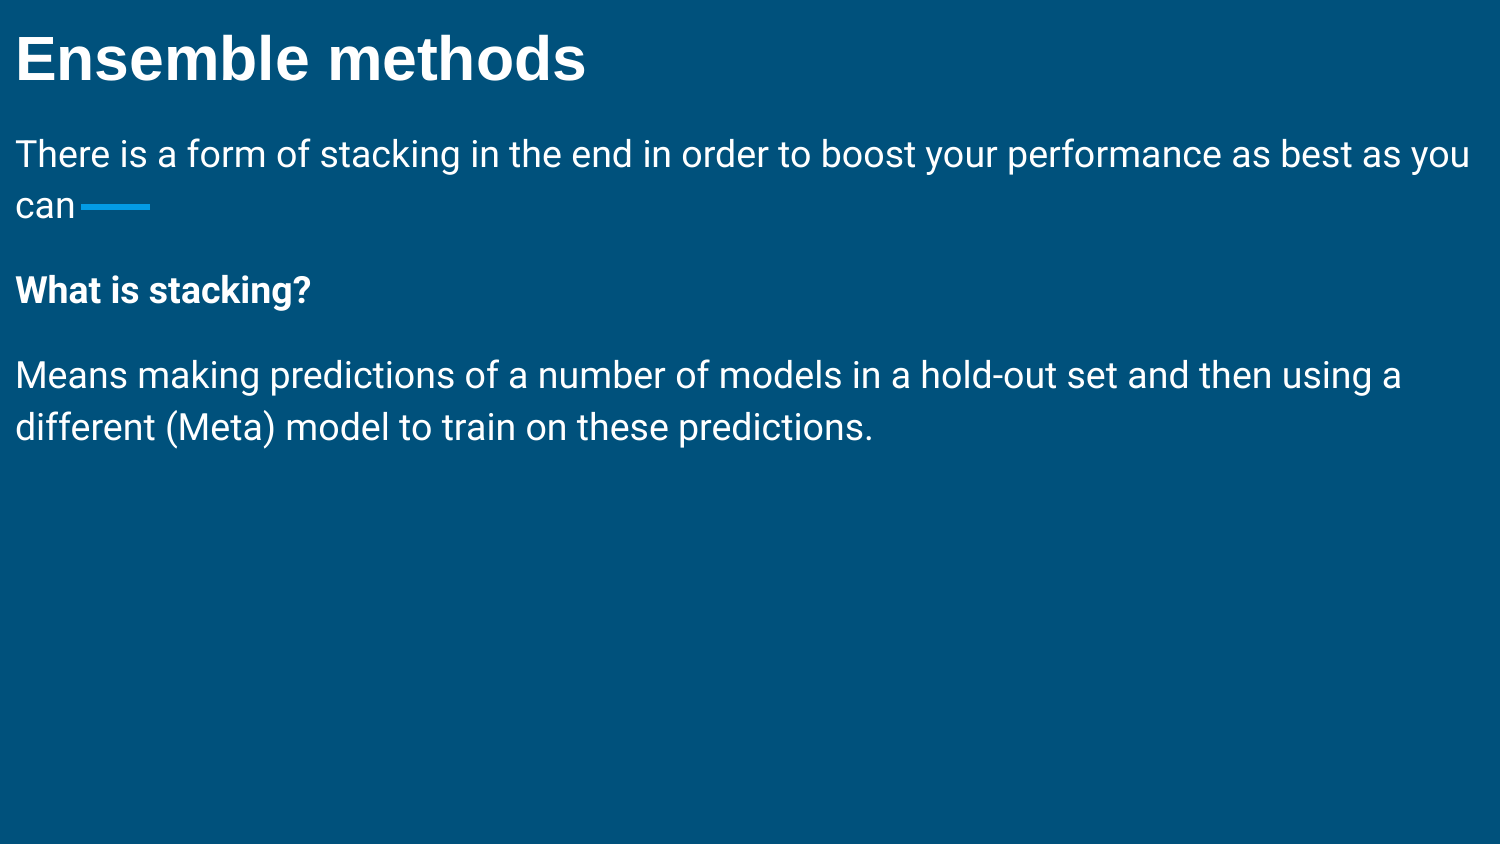

# Ensemble methods
There is a form of stacking in the end in order to boost your performance as best as you can
What is stacking?
Means making predictions of a number of models in a hold-out set and then using a different (Meta) model to train on these predictions.